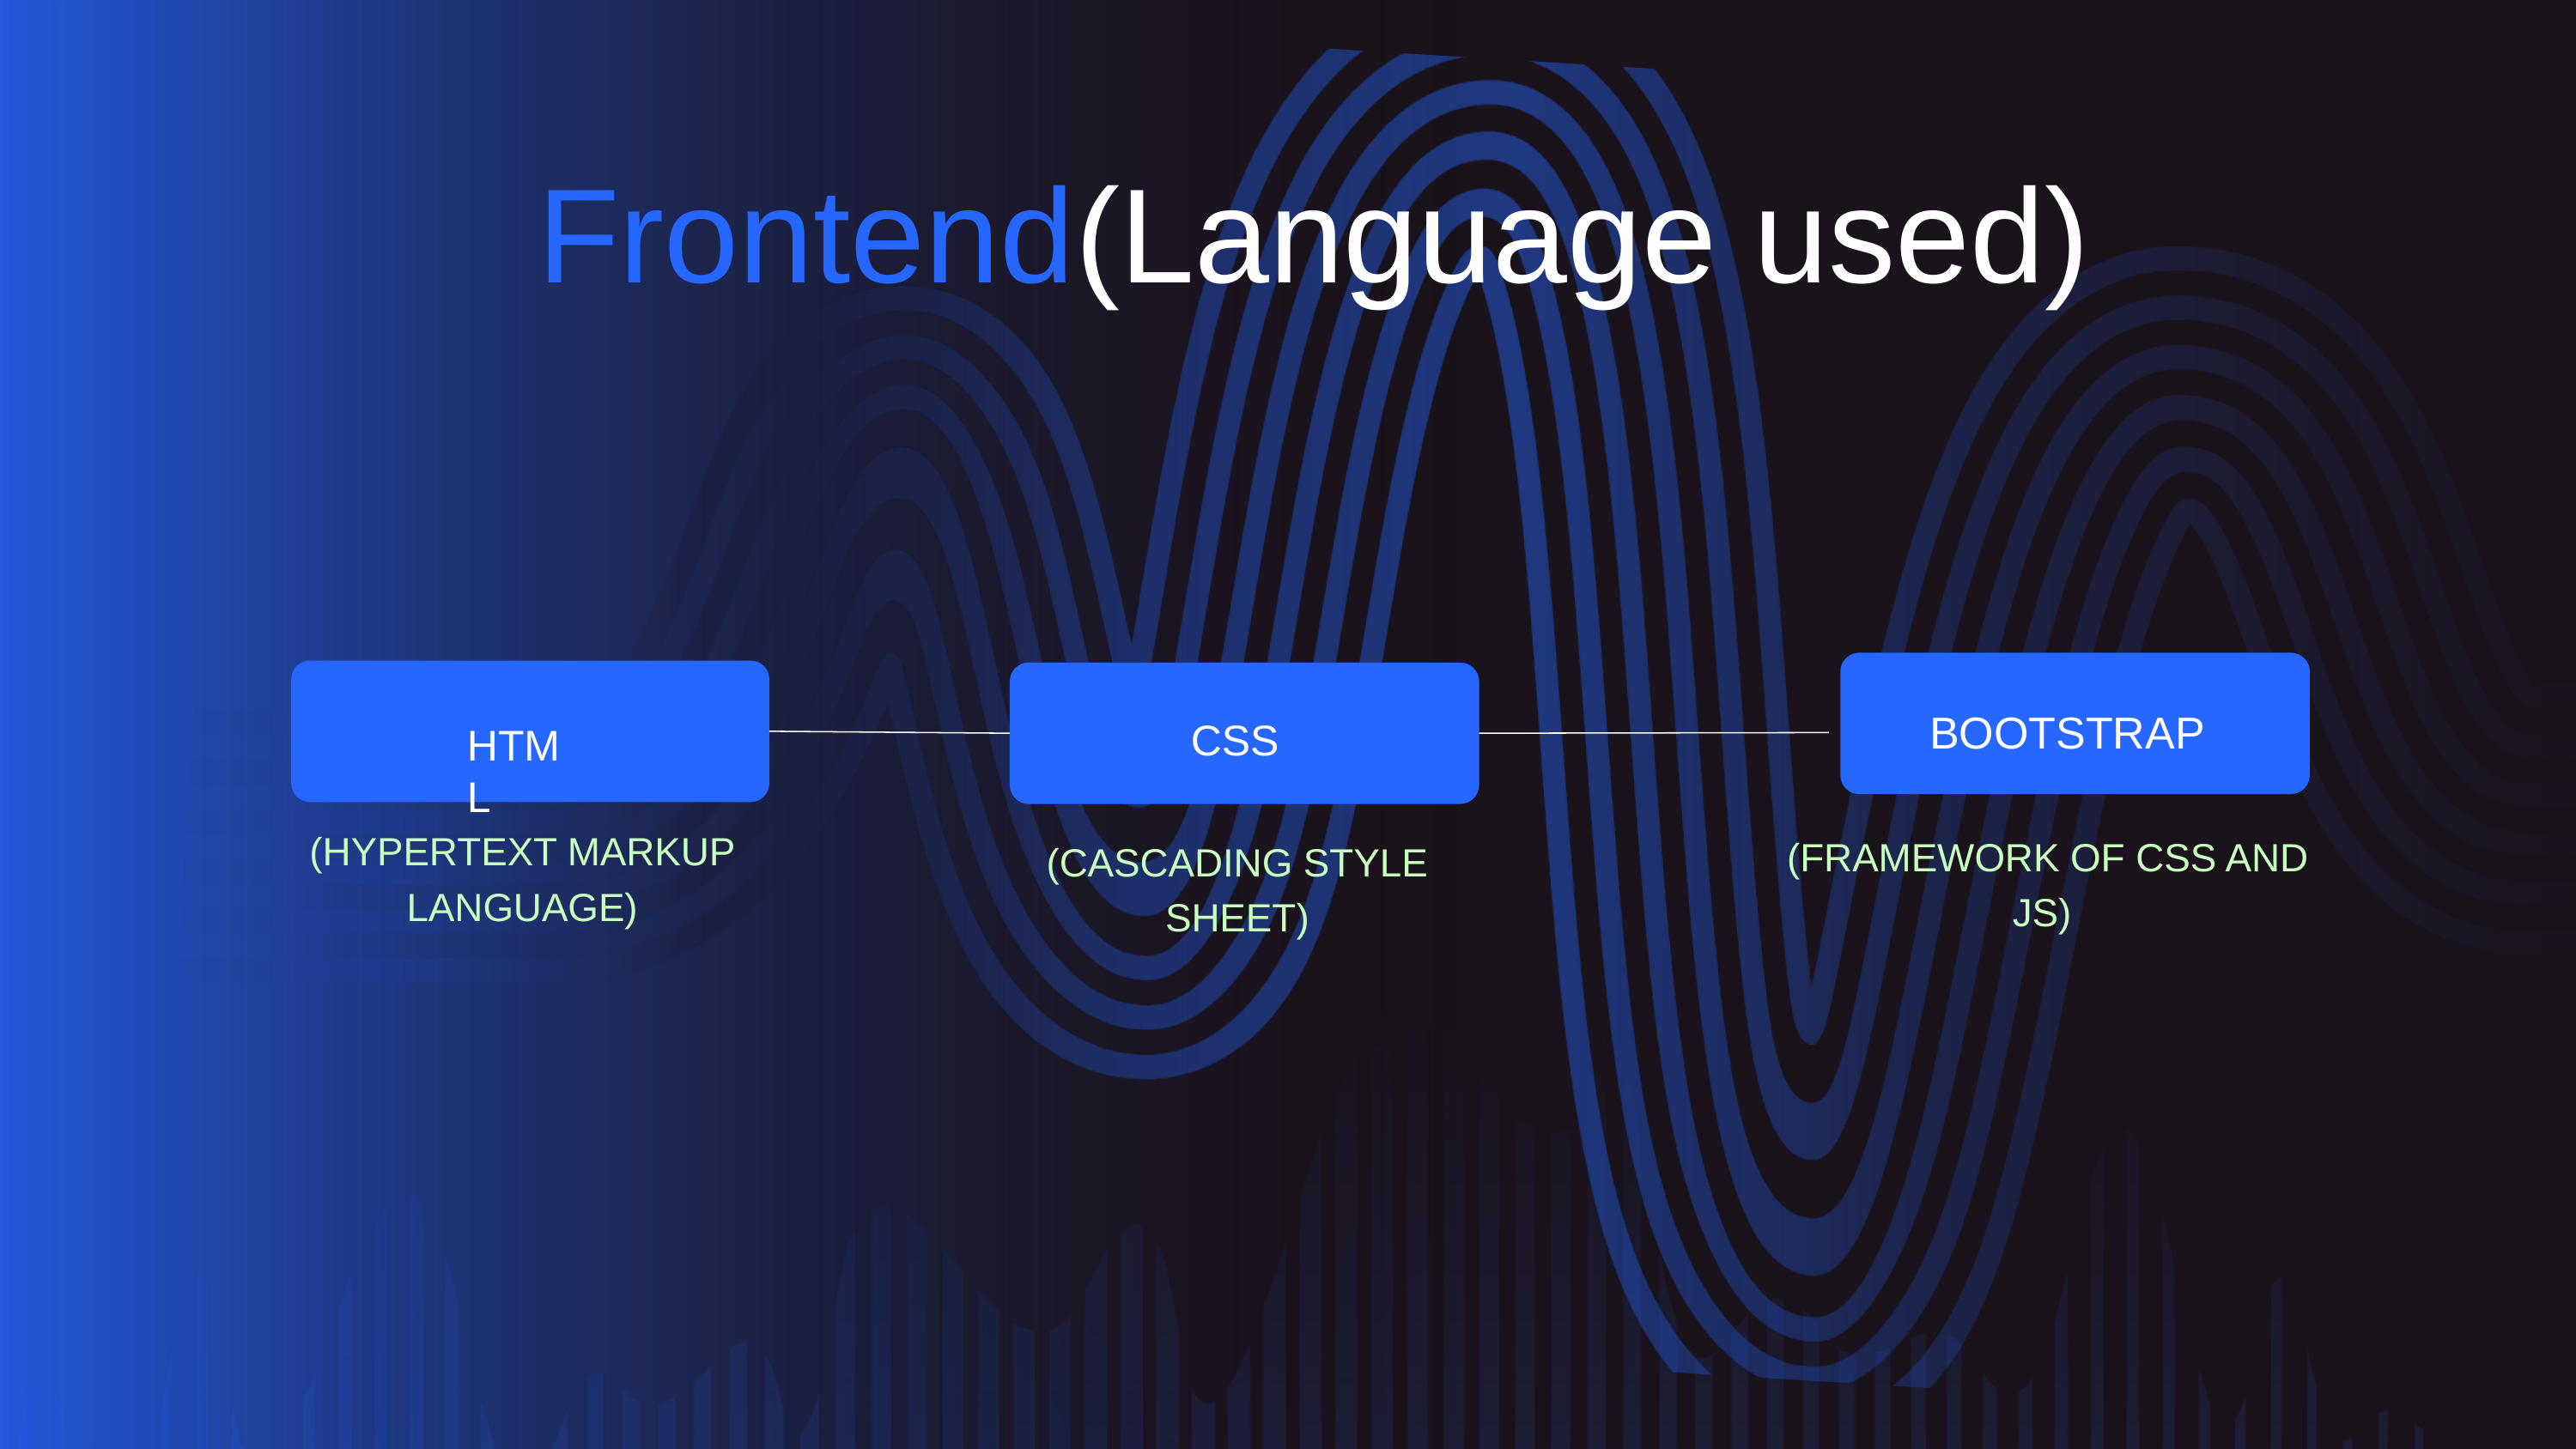

Frontend(Language used)

BOOTSTRAP

CSS
HTML

(HYPERTEXT MARKUP LANGUAGE)
 (FRAMEWORK OF CSS AND JS)
(CASCADING STYLE SHEET)